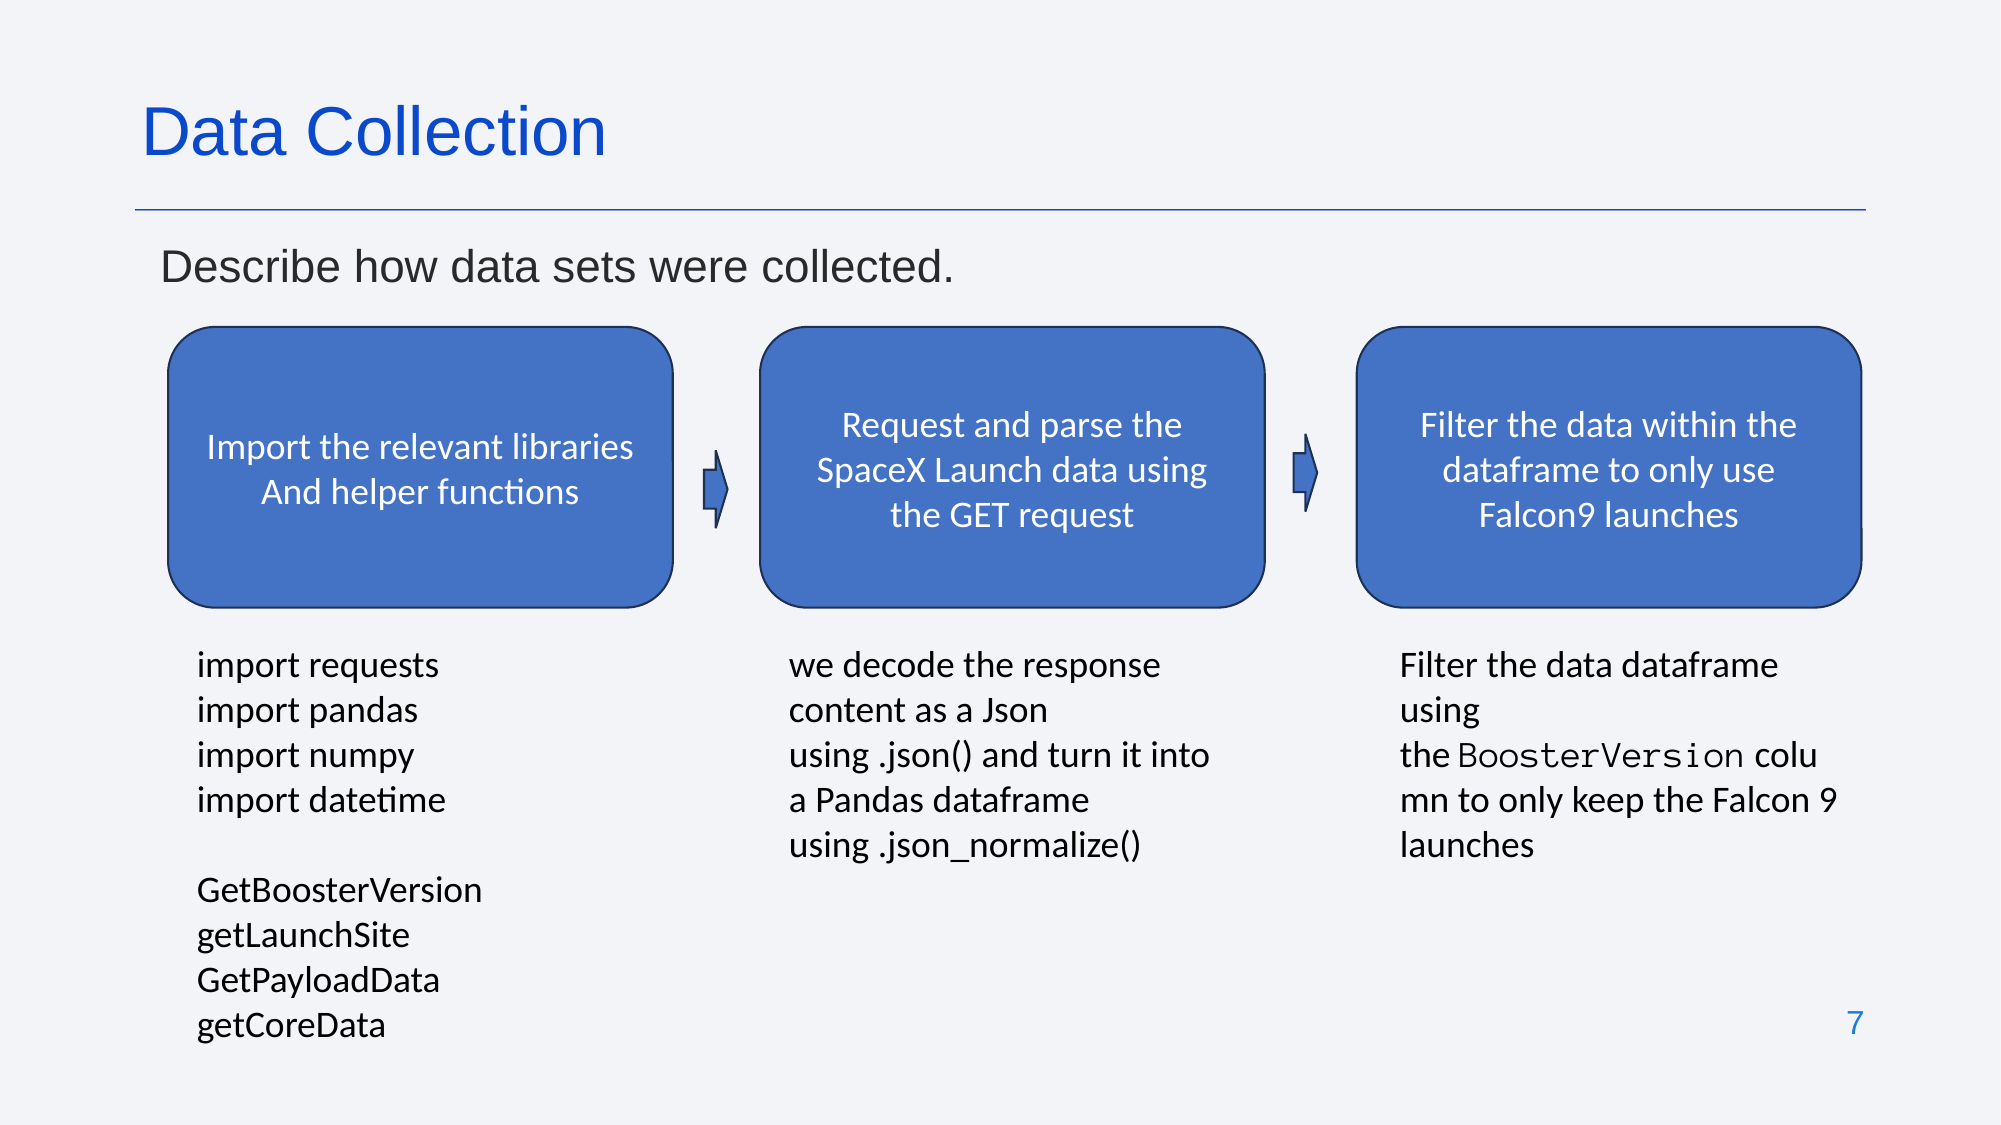

Data Collection
Describe how data sets were collected.

Request and parse the SpaceX Launch data using the GET request
Import the relevant libraries
And helper functions
Filter the data within the dataframe to only use Falcon9 launches

Filter the data dataframe using the BoosterVersion column to only keep the Falcon 9 launches
we decode the response content as a Json using .json() and turn it into a Pandas dataframe using .json_normalize()
import requests
import pandas
import numpy
import datetime

GetBoosterVersion
getLaunchSite
GetPayloadData
getCoreData
7